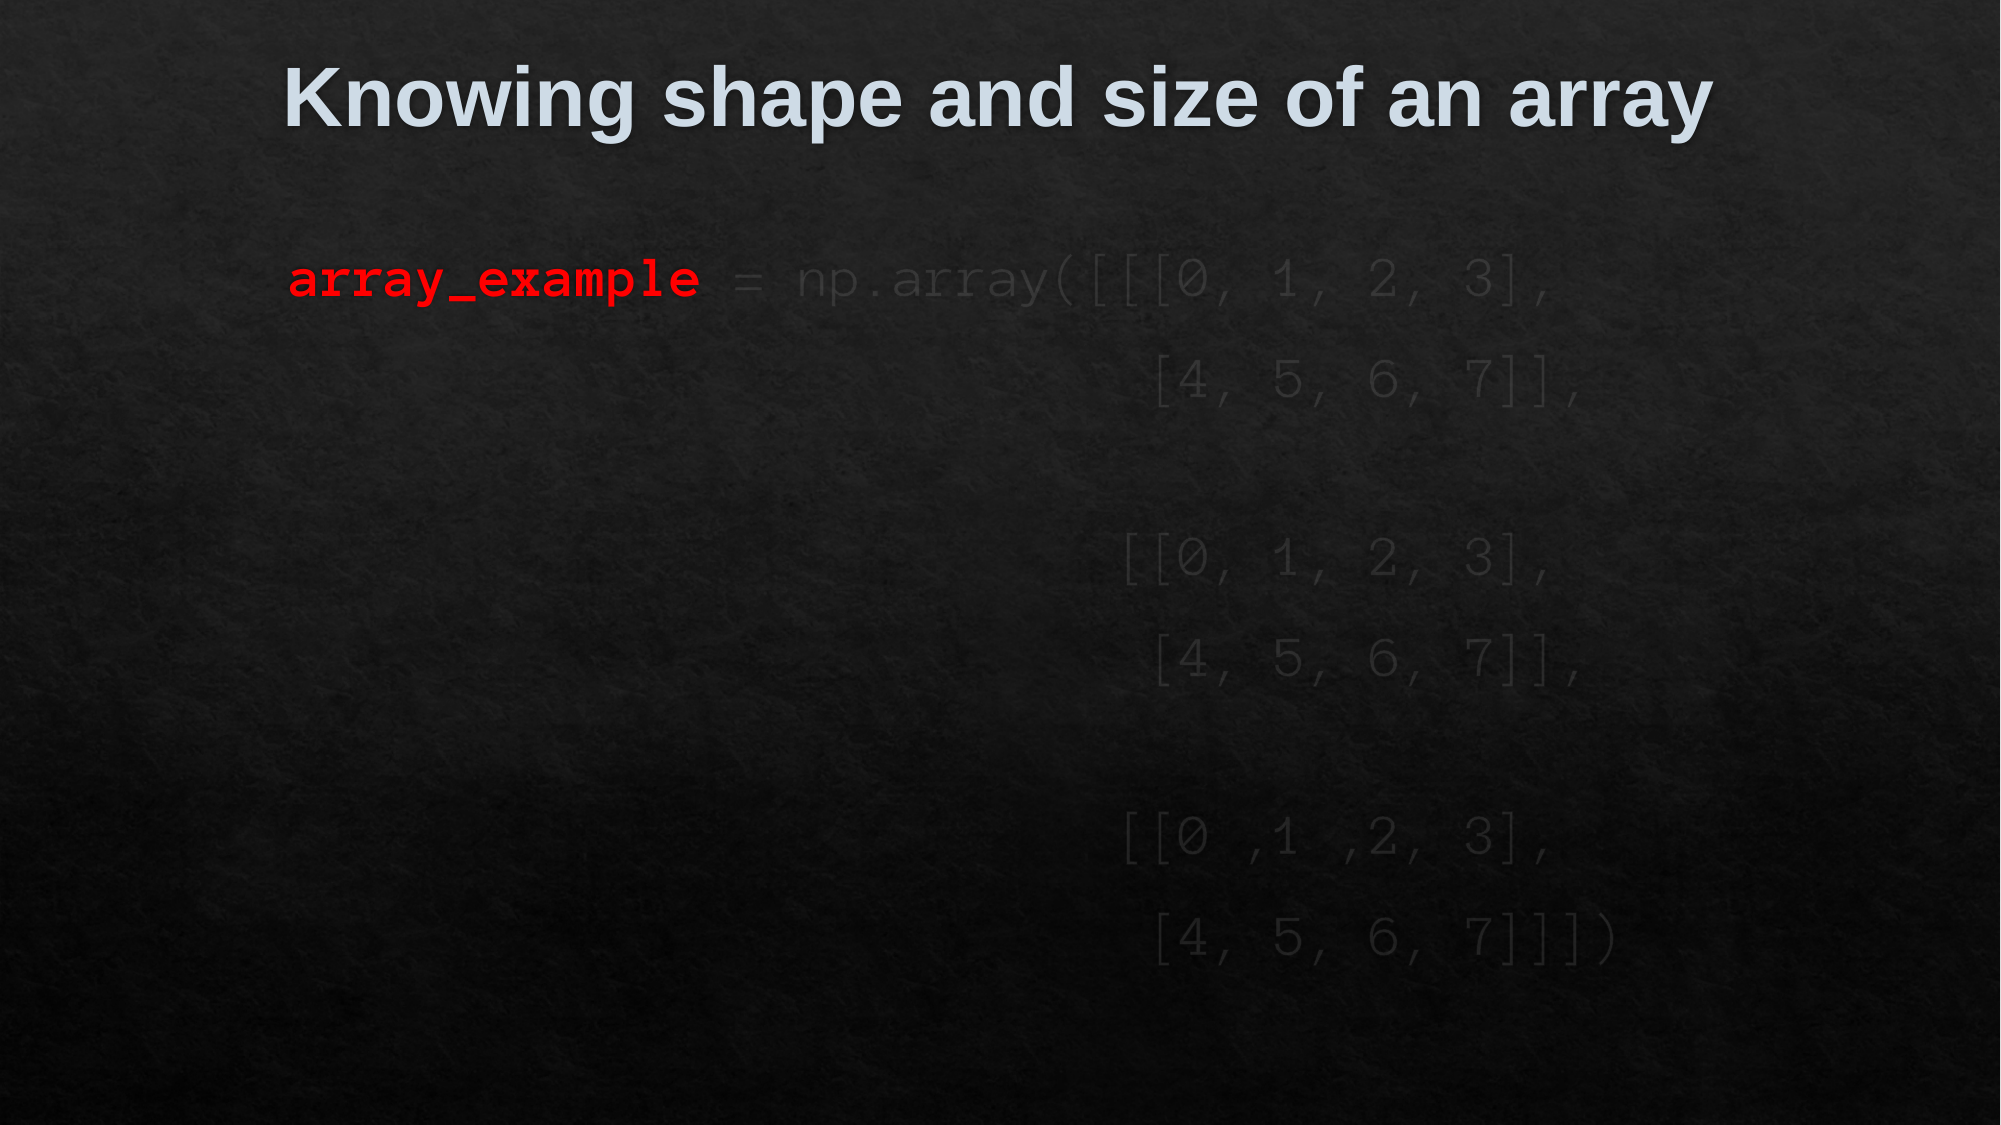

# Knowing shape and size of an array
array_example = np.array([[[0, 1, 2, 3],
                           [4, 5, 6, 7]],
                          [[0, 1, 2, 3],
                           [4, 5, 6, 7]],
                          [[0 ,1 ,2, 3],
                           [4, 5, 6, 7]]])